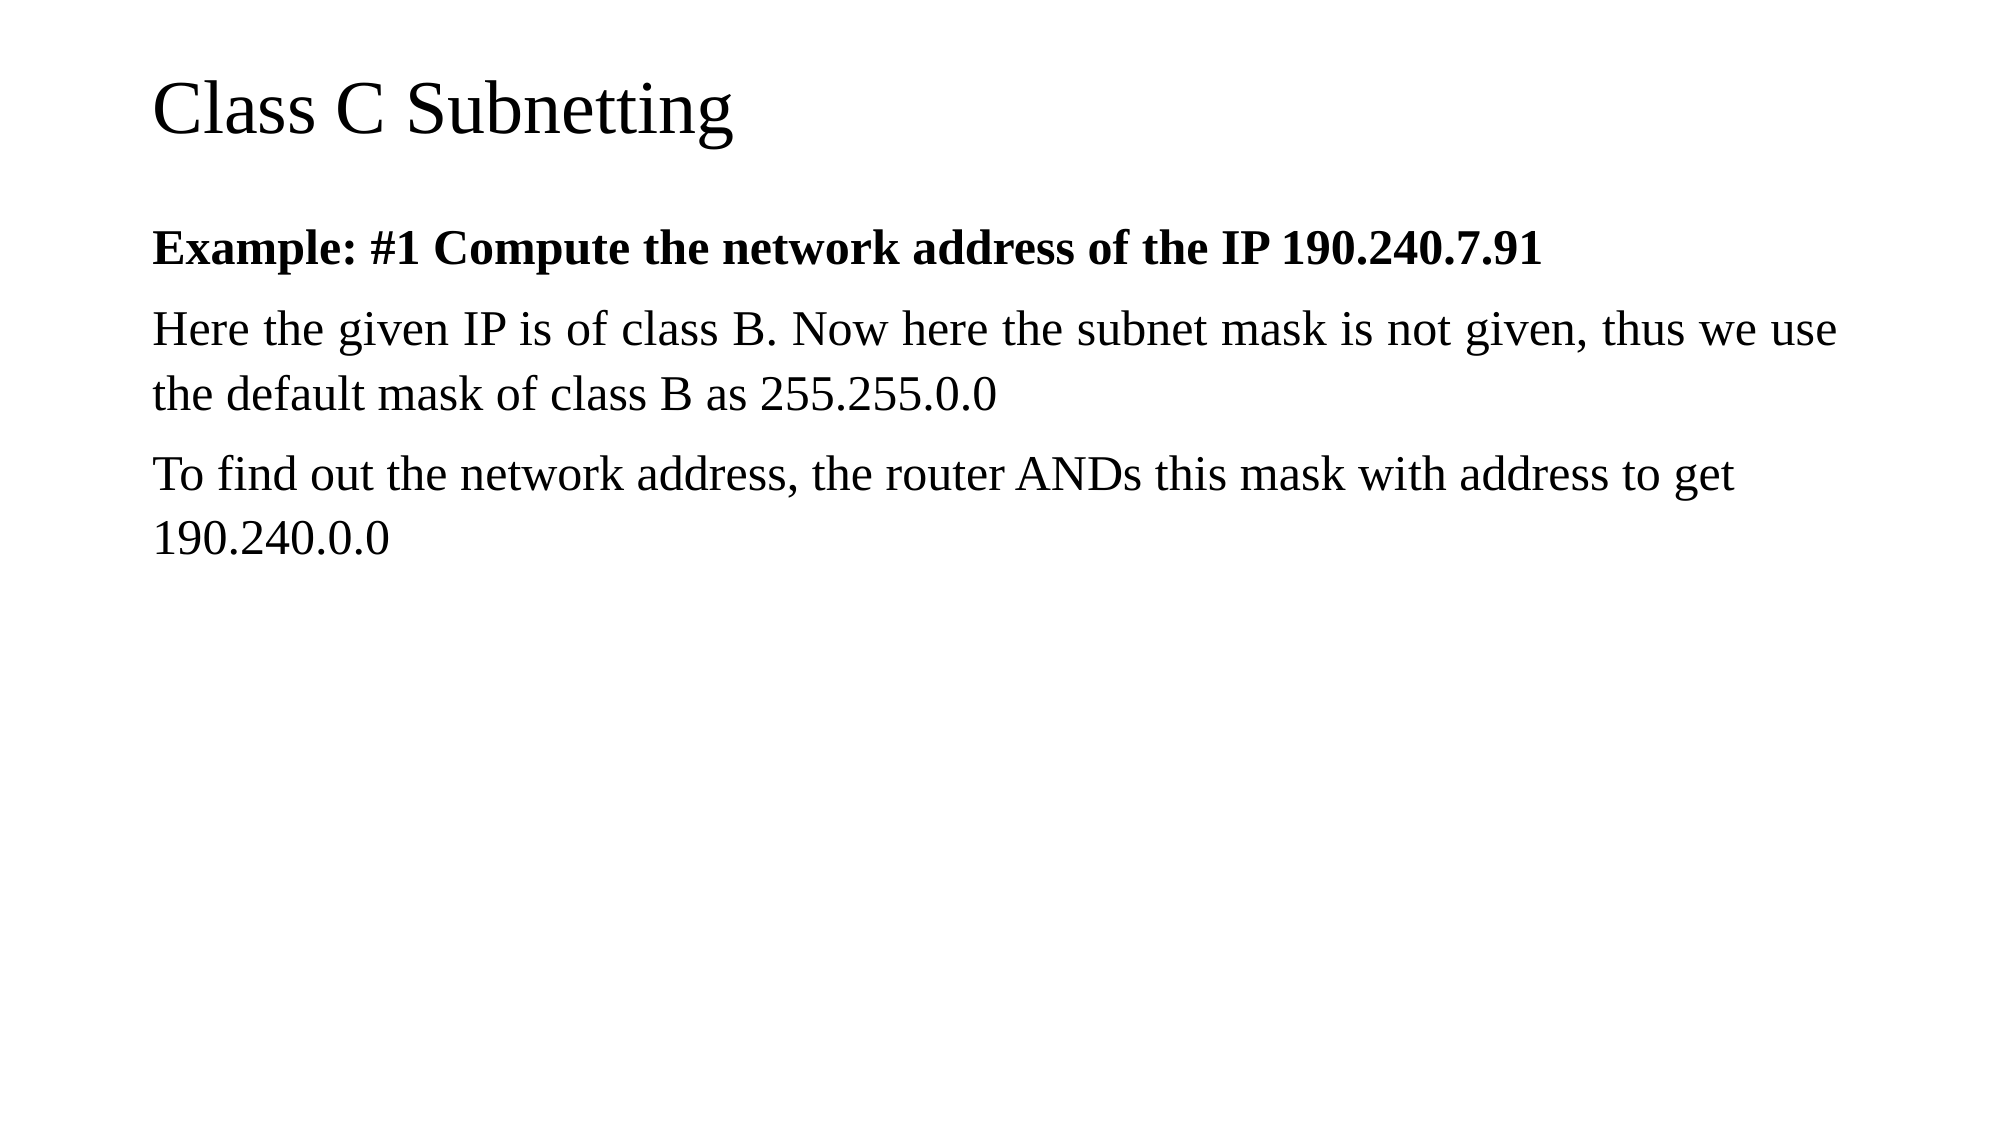

# Class C Subnetting
Example: #1 Compute the network address of the IP 190.240.7.91
Here the given IP is of class B. Now here the subnet mask is not given, thus we use the default mask of class B as 255.255.0.0
To find out the network address, the router ANDs this mask with address to get 190.240.0.0